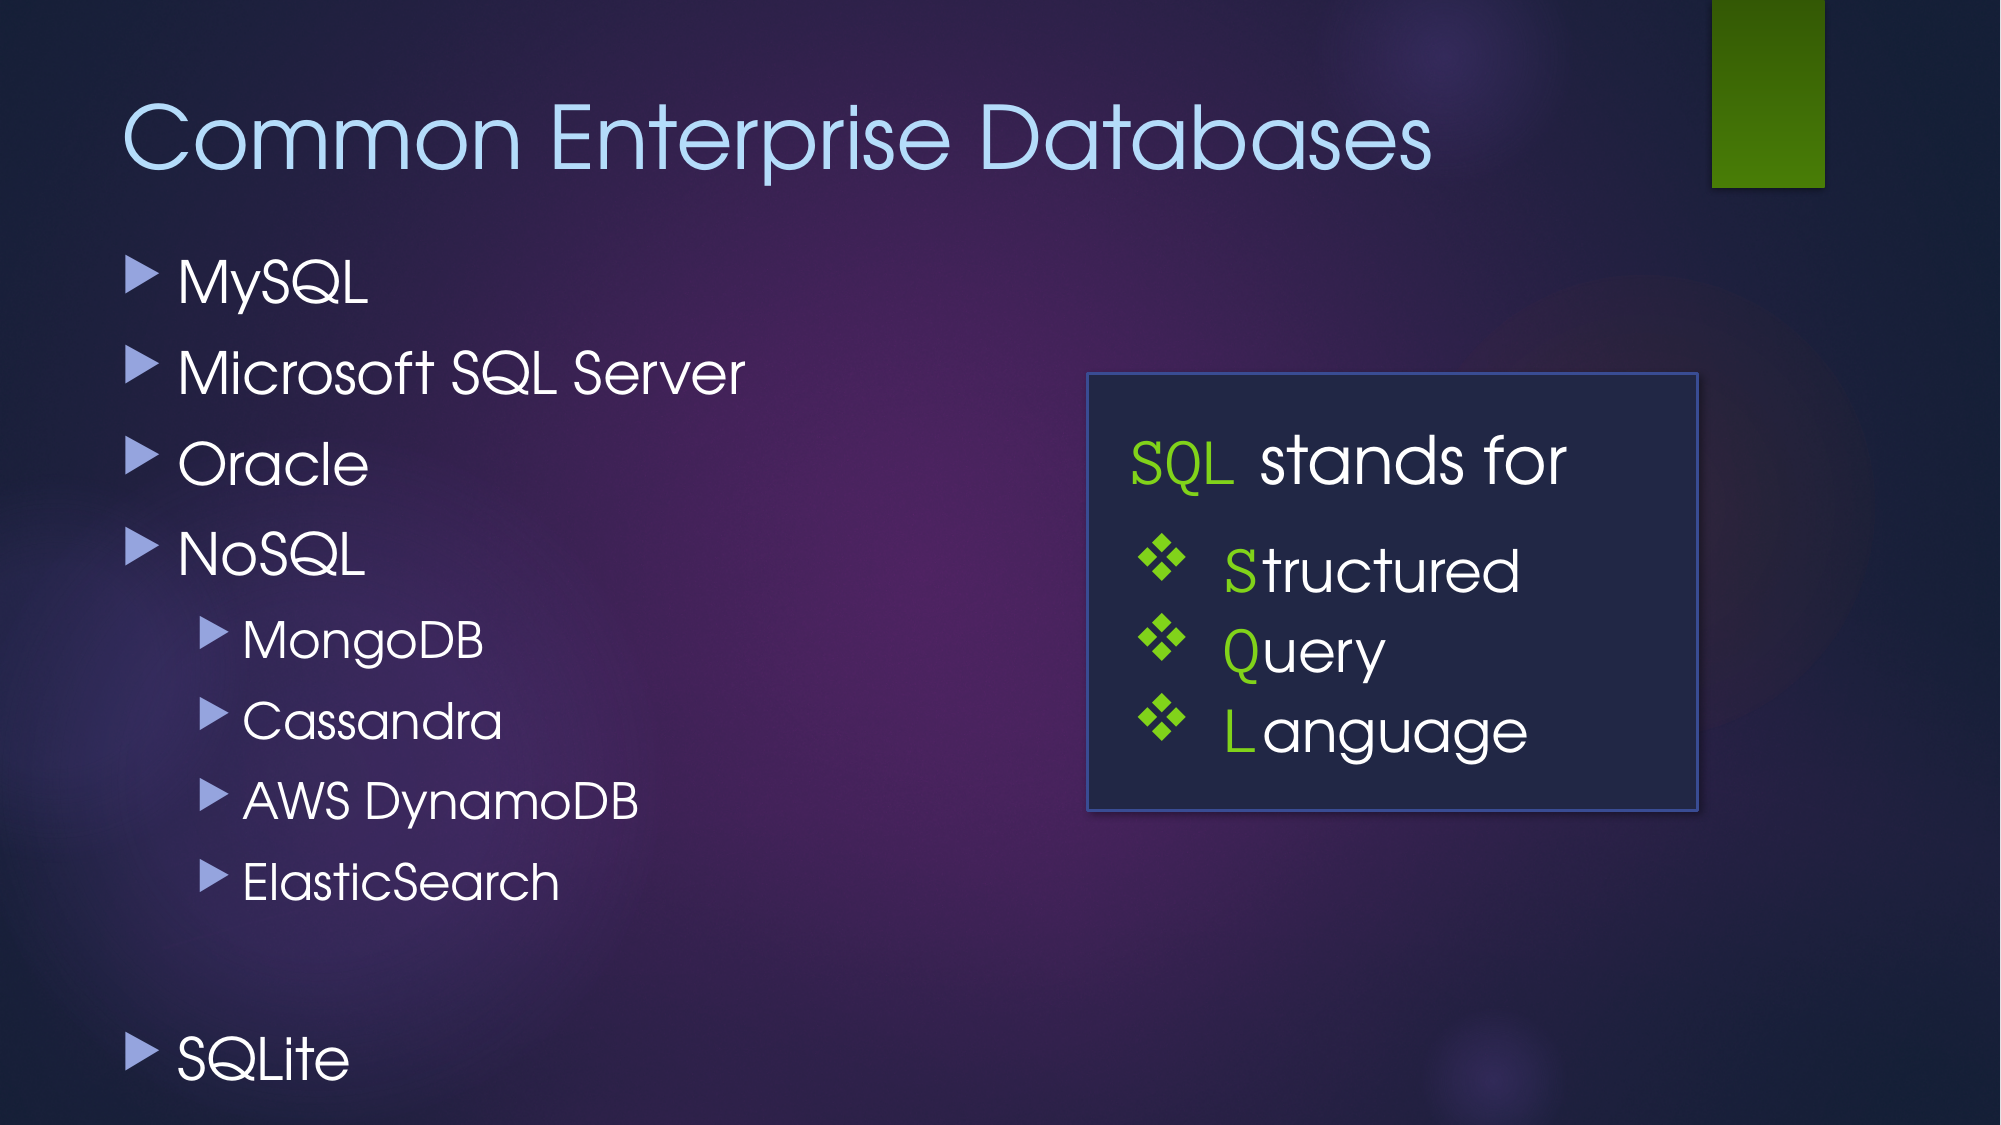

# Common Enterprise Databases
MySQL
Microsoft SQL Server
Oracle
NoSQL
MongoDB
Cassandra
AWS DynamoDB
ElasticSearch

SQLite
SQL stands for
Structured
Query
Language